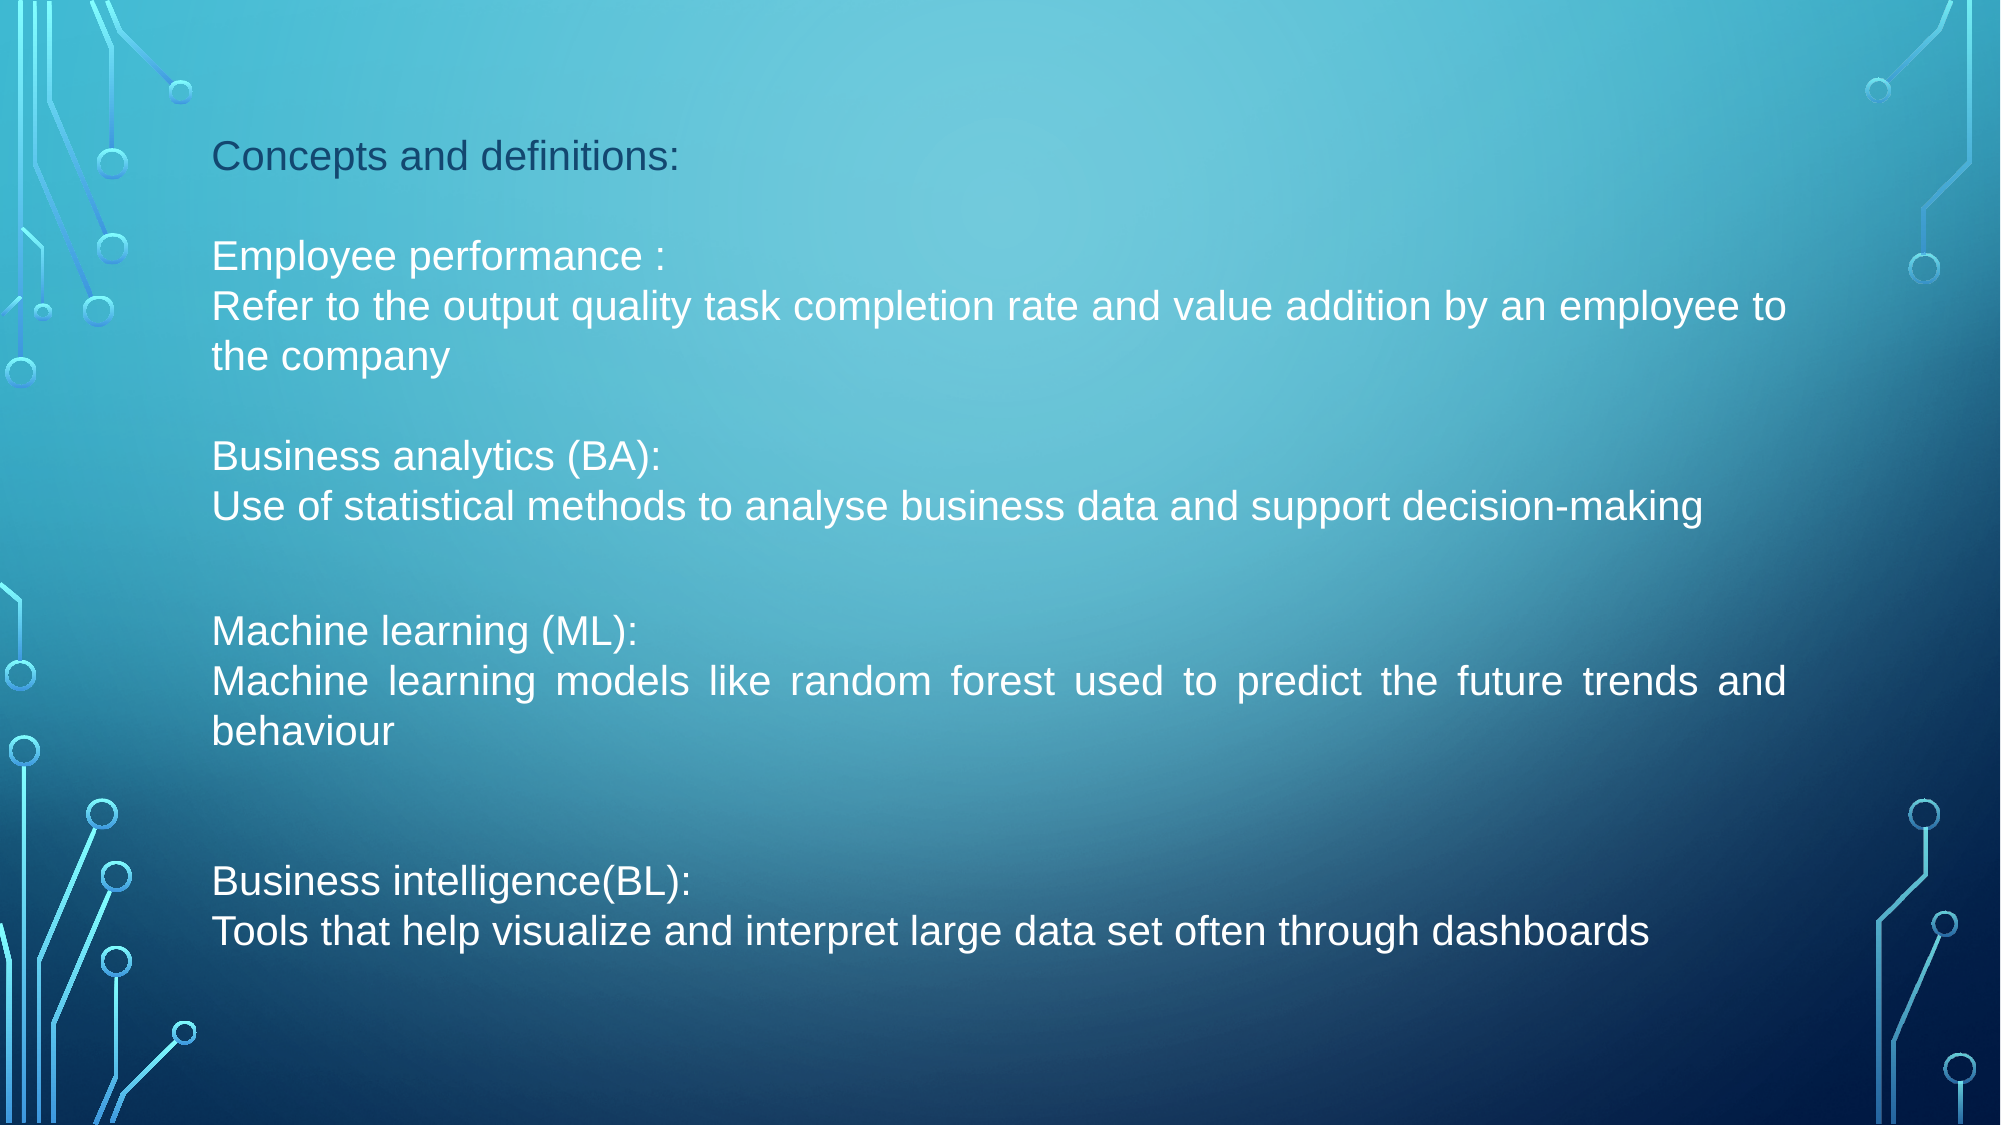

Concepts and definitions:

Employee performance :
Refer to the output quality task completion rate and value addition by an employee to the company

Business analytics (BA):
Use of statistical methods to analyse business data and support decision-making

Machine learning (ML):
Machine learning models like random forest used to predict the future trends and behaviour

Business intelligence(BL):
Tools that help visualize and interpret large data set often through dashboards